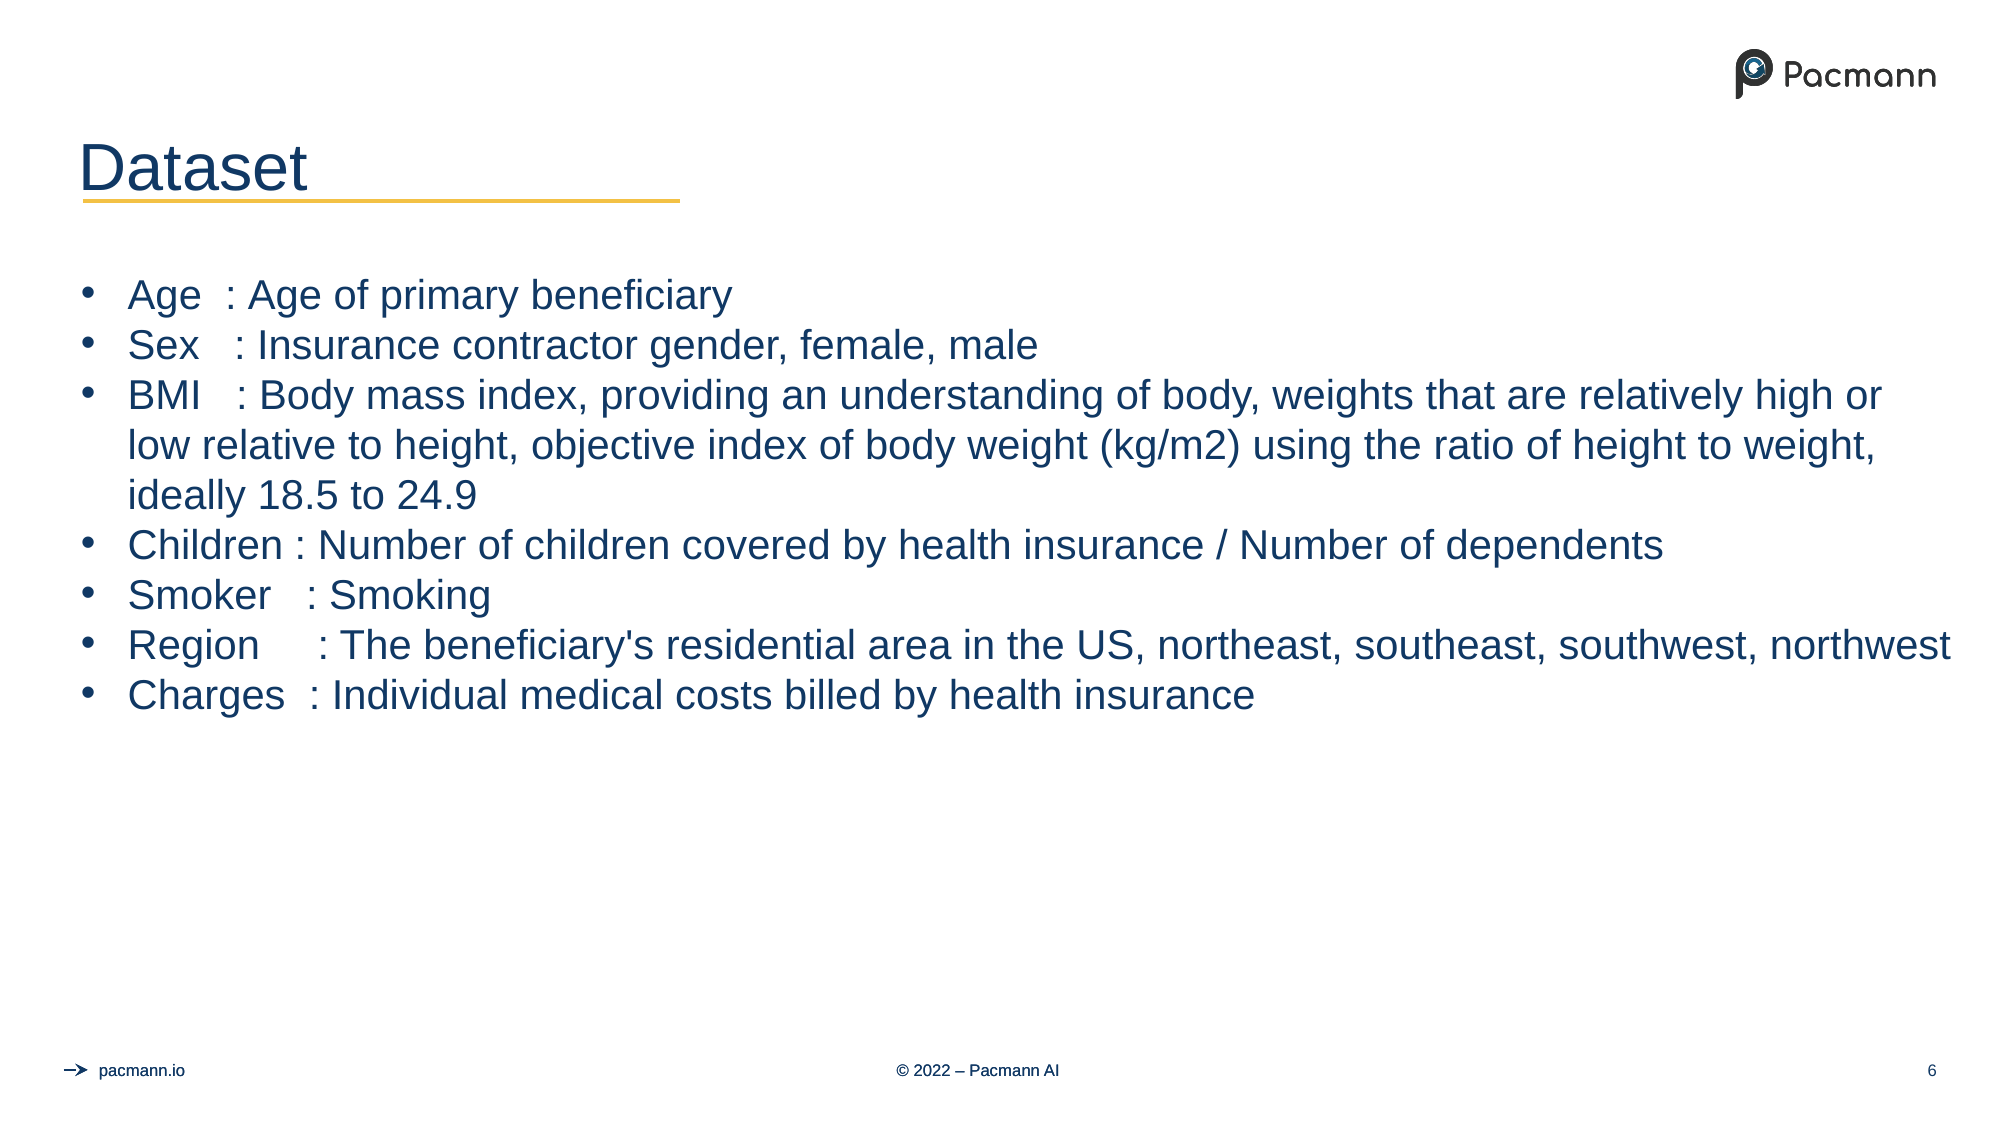

# Dataset
Age  : Age of primary beneficiary
Sex   : Insurance contractor gender, female, male
BMI   : Body mass index, providing an understanding of body, weights that are relatively high or low relative to height, objective index of body weight (kg/m2) using the ratio of height to weight, ideally 18.5 to 24.9
Children : Number of children covered by health insurance / Number of dependents
Smoker   : Smoking
Region     : The beneficiary's residential area in the US, northeast, southeast, southwest, northwest
Charges  : Individual medical costs billed by health insurance